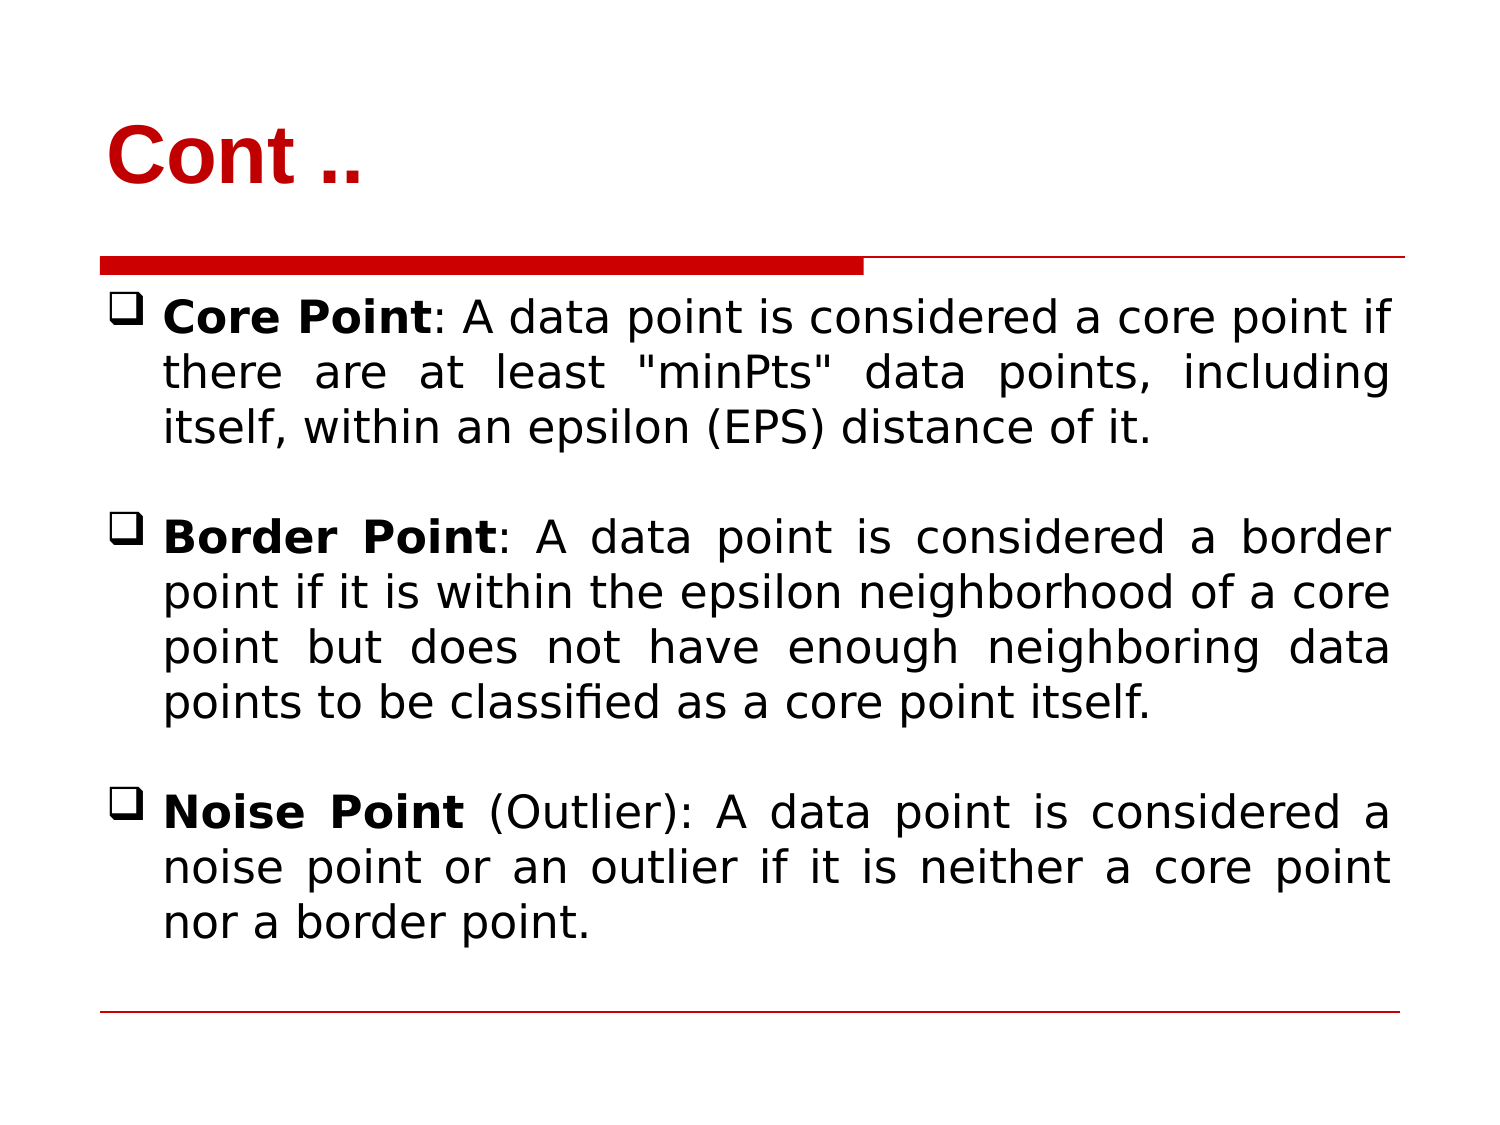

# Cont ..
Core Point: A data point is considered a core point if there are at least "minPts" data points, including itself, within an epsilon (EPS) distance of it.

Border Point: A data point is considered a border point if it is within the epsilon neighborhood of a core point but does not have enough neighboring data points to be classified as a core point itself.

Noise Point (Outlier): A data point is considered a noise point or an outlier if it is neither a core point nor a border point.